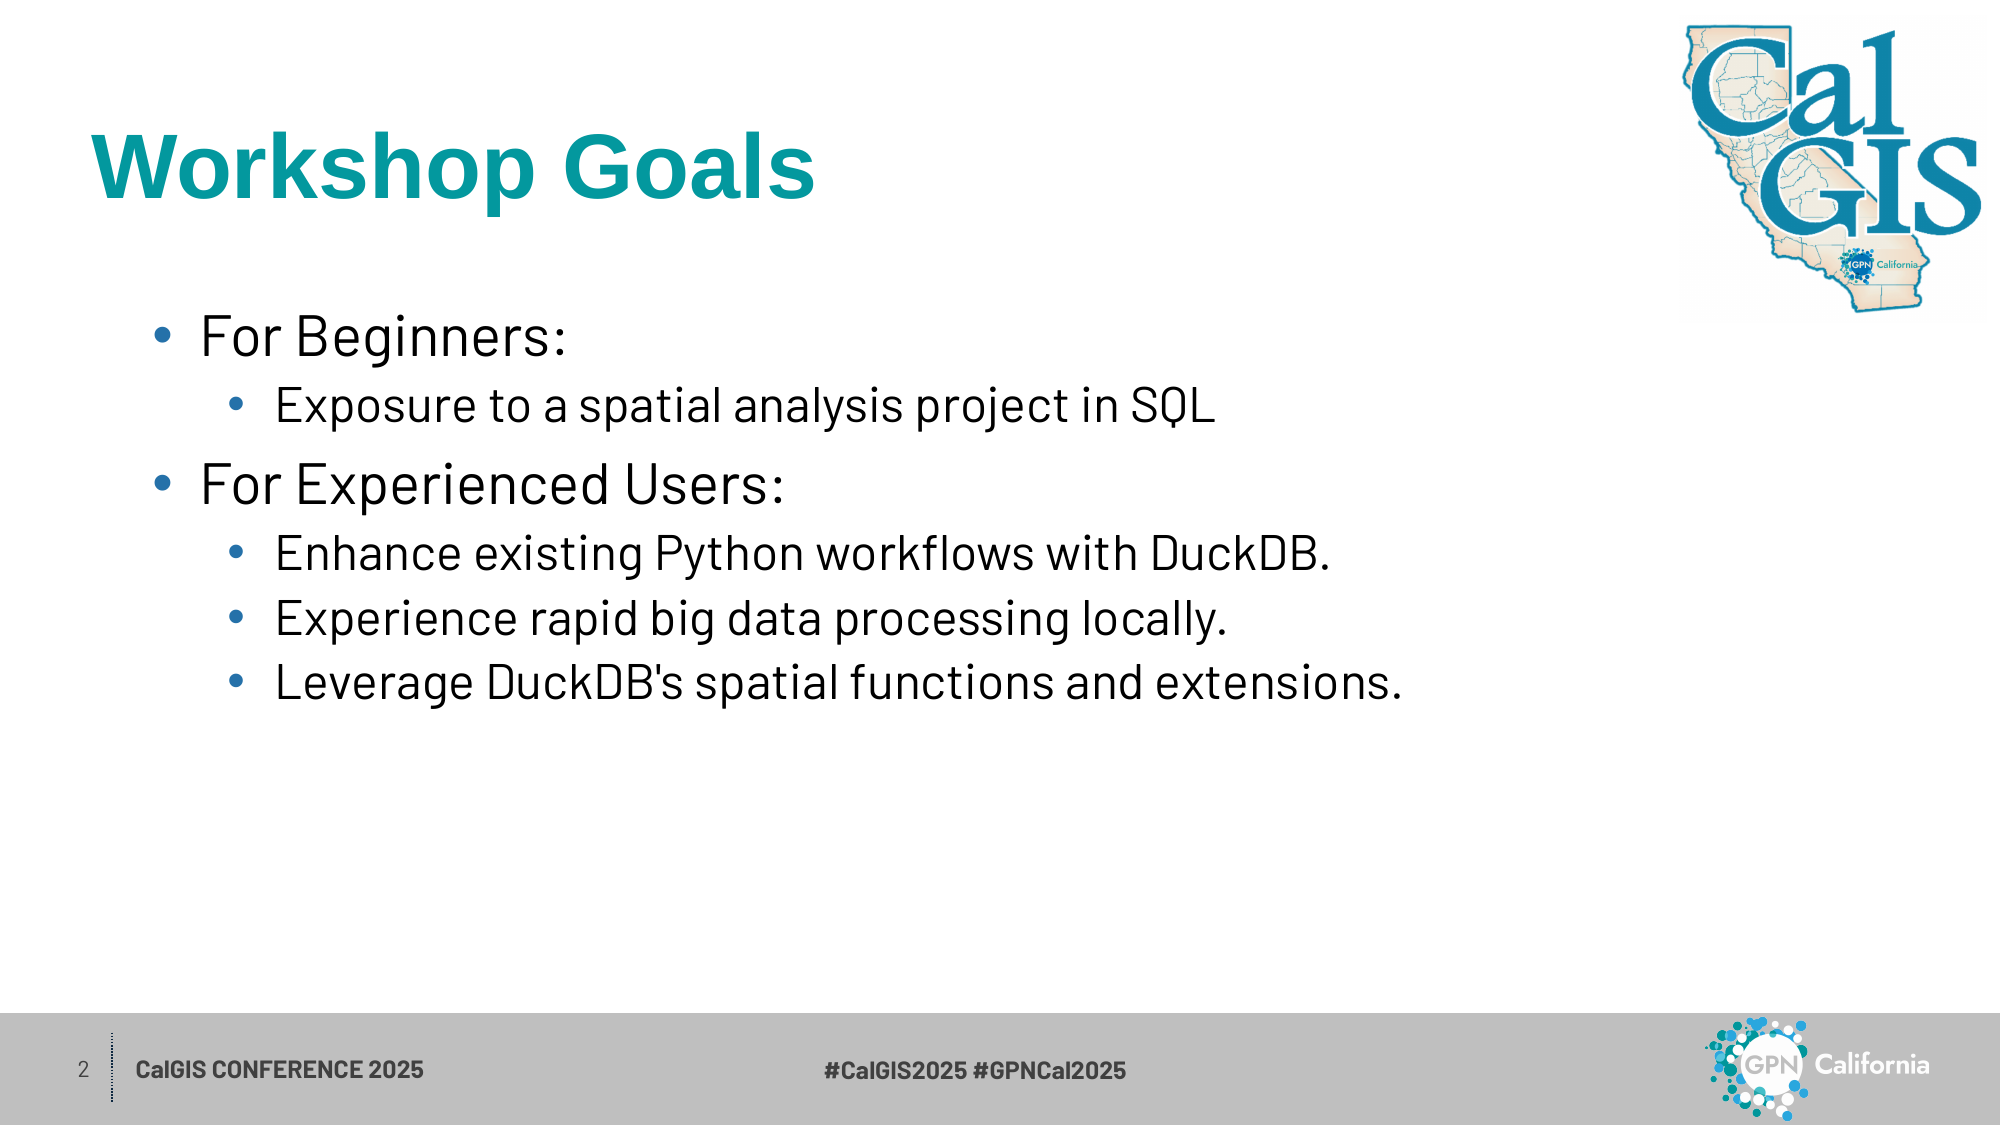

# Workshop Goals
For Beginners:
Exposure to a spatial analysis project in SQL
For Experienced Users:
Enhance existing Python workflows with DuckDB.
Experience rapid big data processing locally.
Leverage DuckDB's spatial functions and extensions.